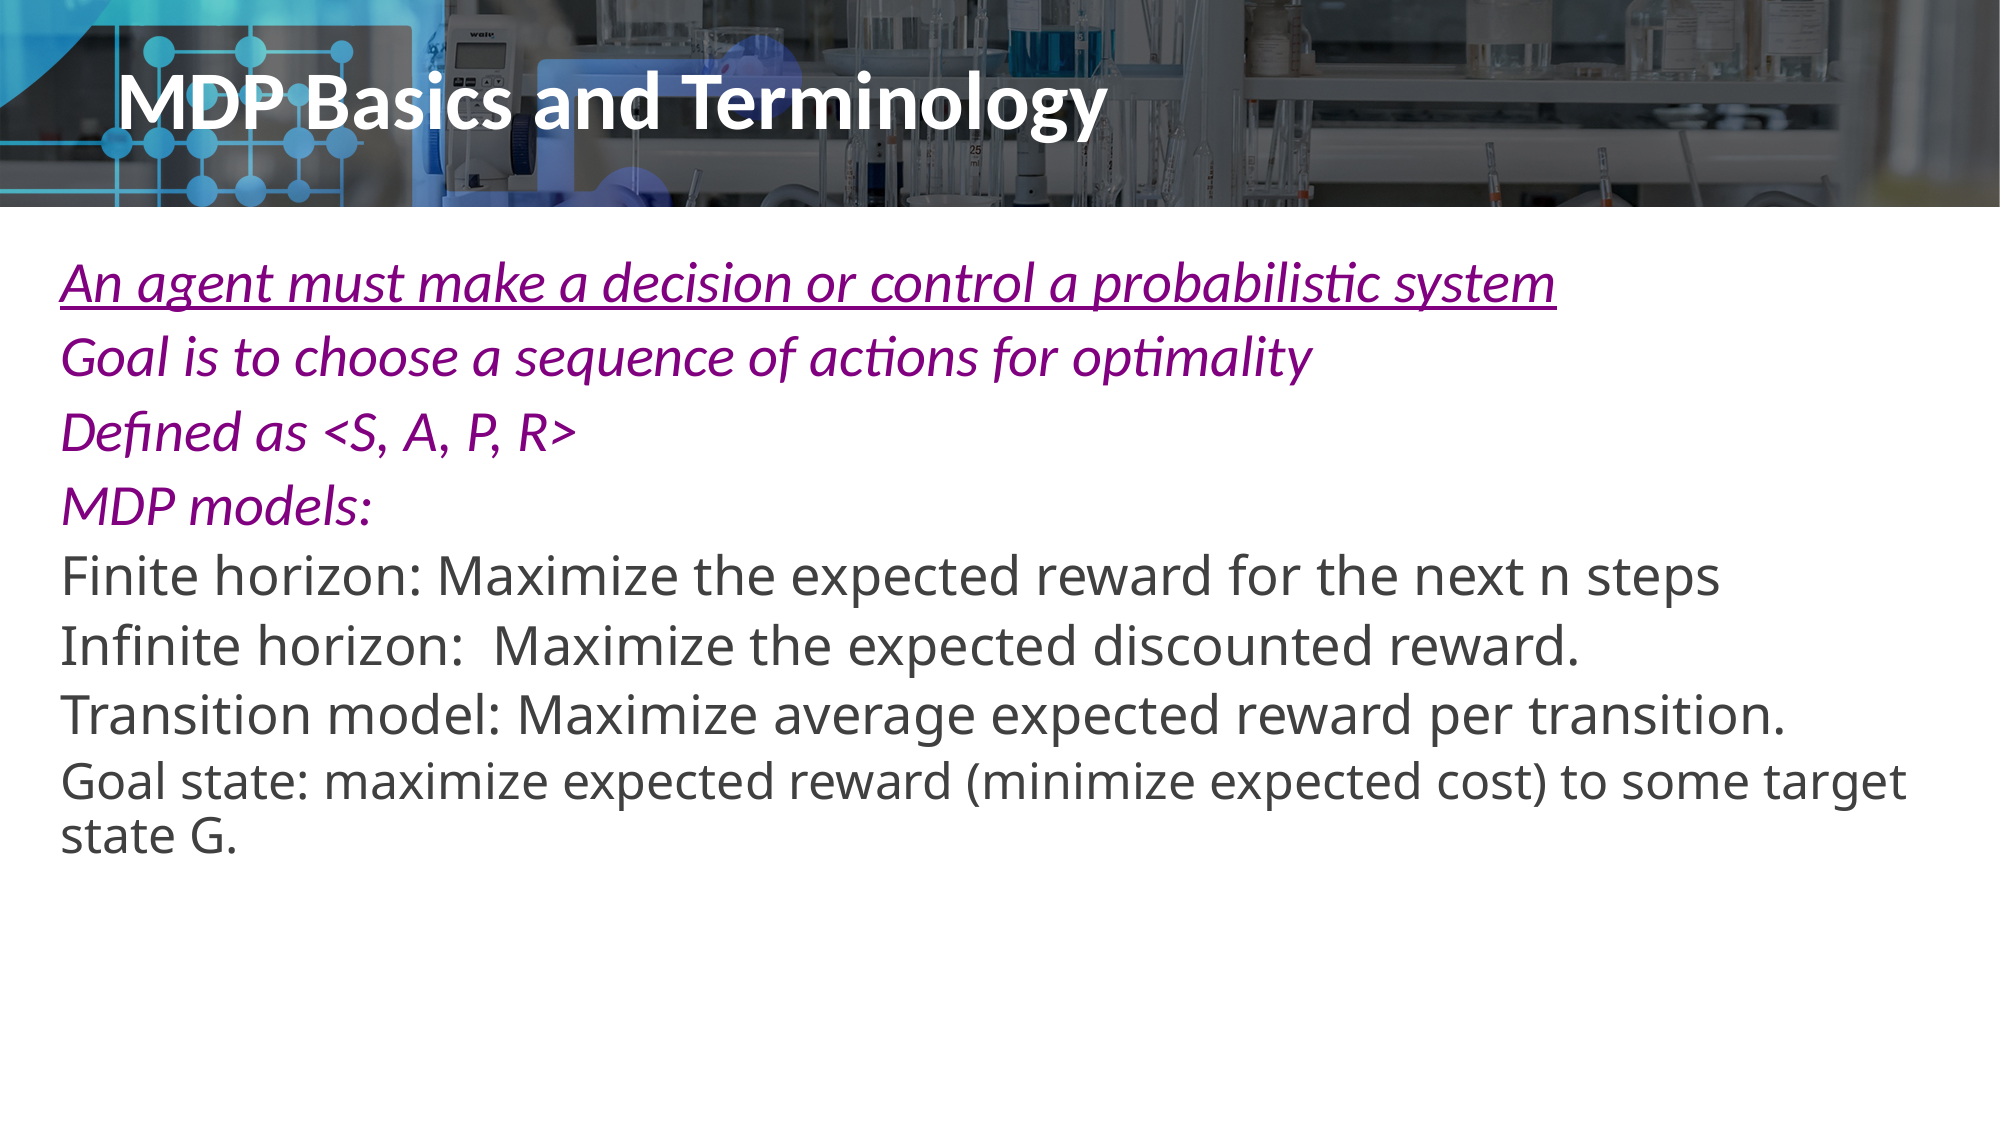

# MDP Basics and Terminology
An agent must make a decision or control a probabilistic system
Goal is to choose a sequence of actions for optimality
Defined as <S, A, P, R>
MDP models:
Finite horizon: Maximize the expected reward for the next n steps
Infinite horizon:  Maximize the expected discounted reward.
Transition model: Maximize average expected reward per transition.
Goal state: maximize expected reward (minimize expected cost) to some target state G.